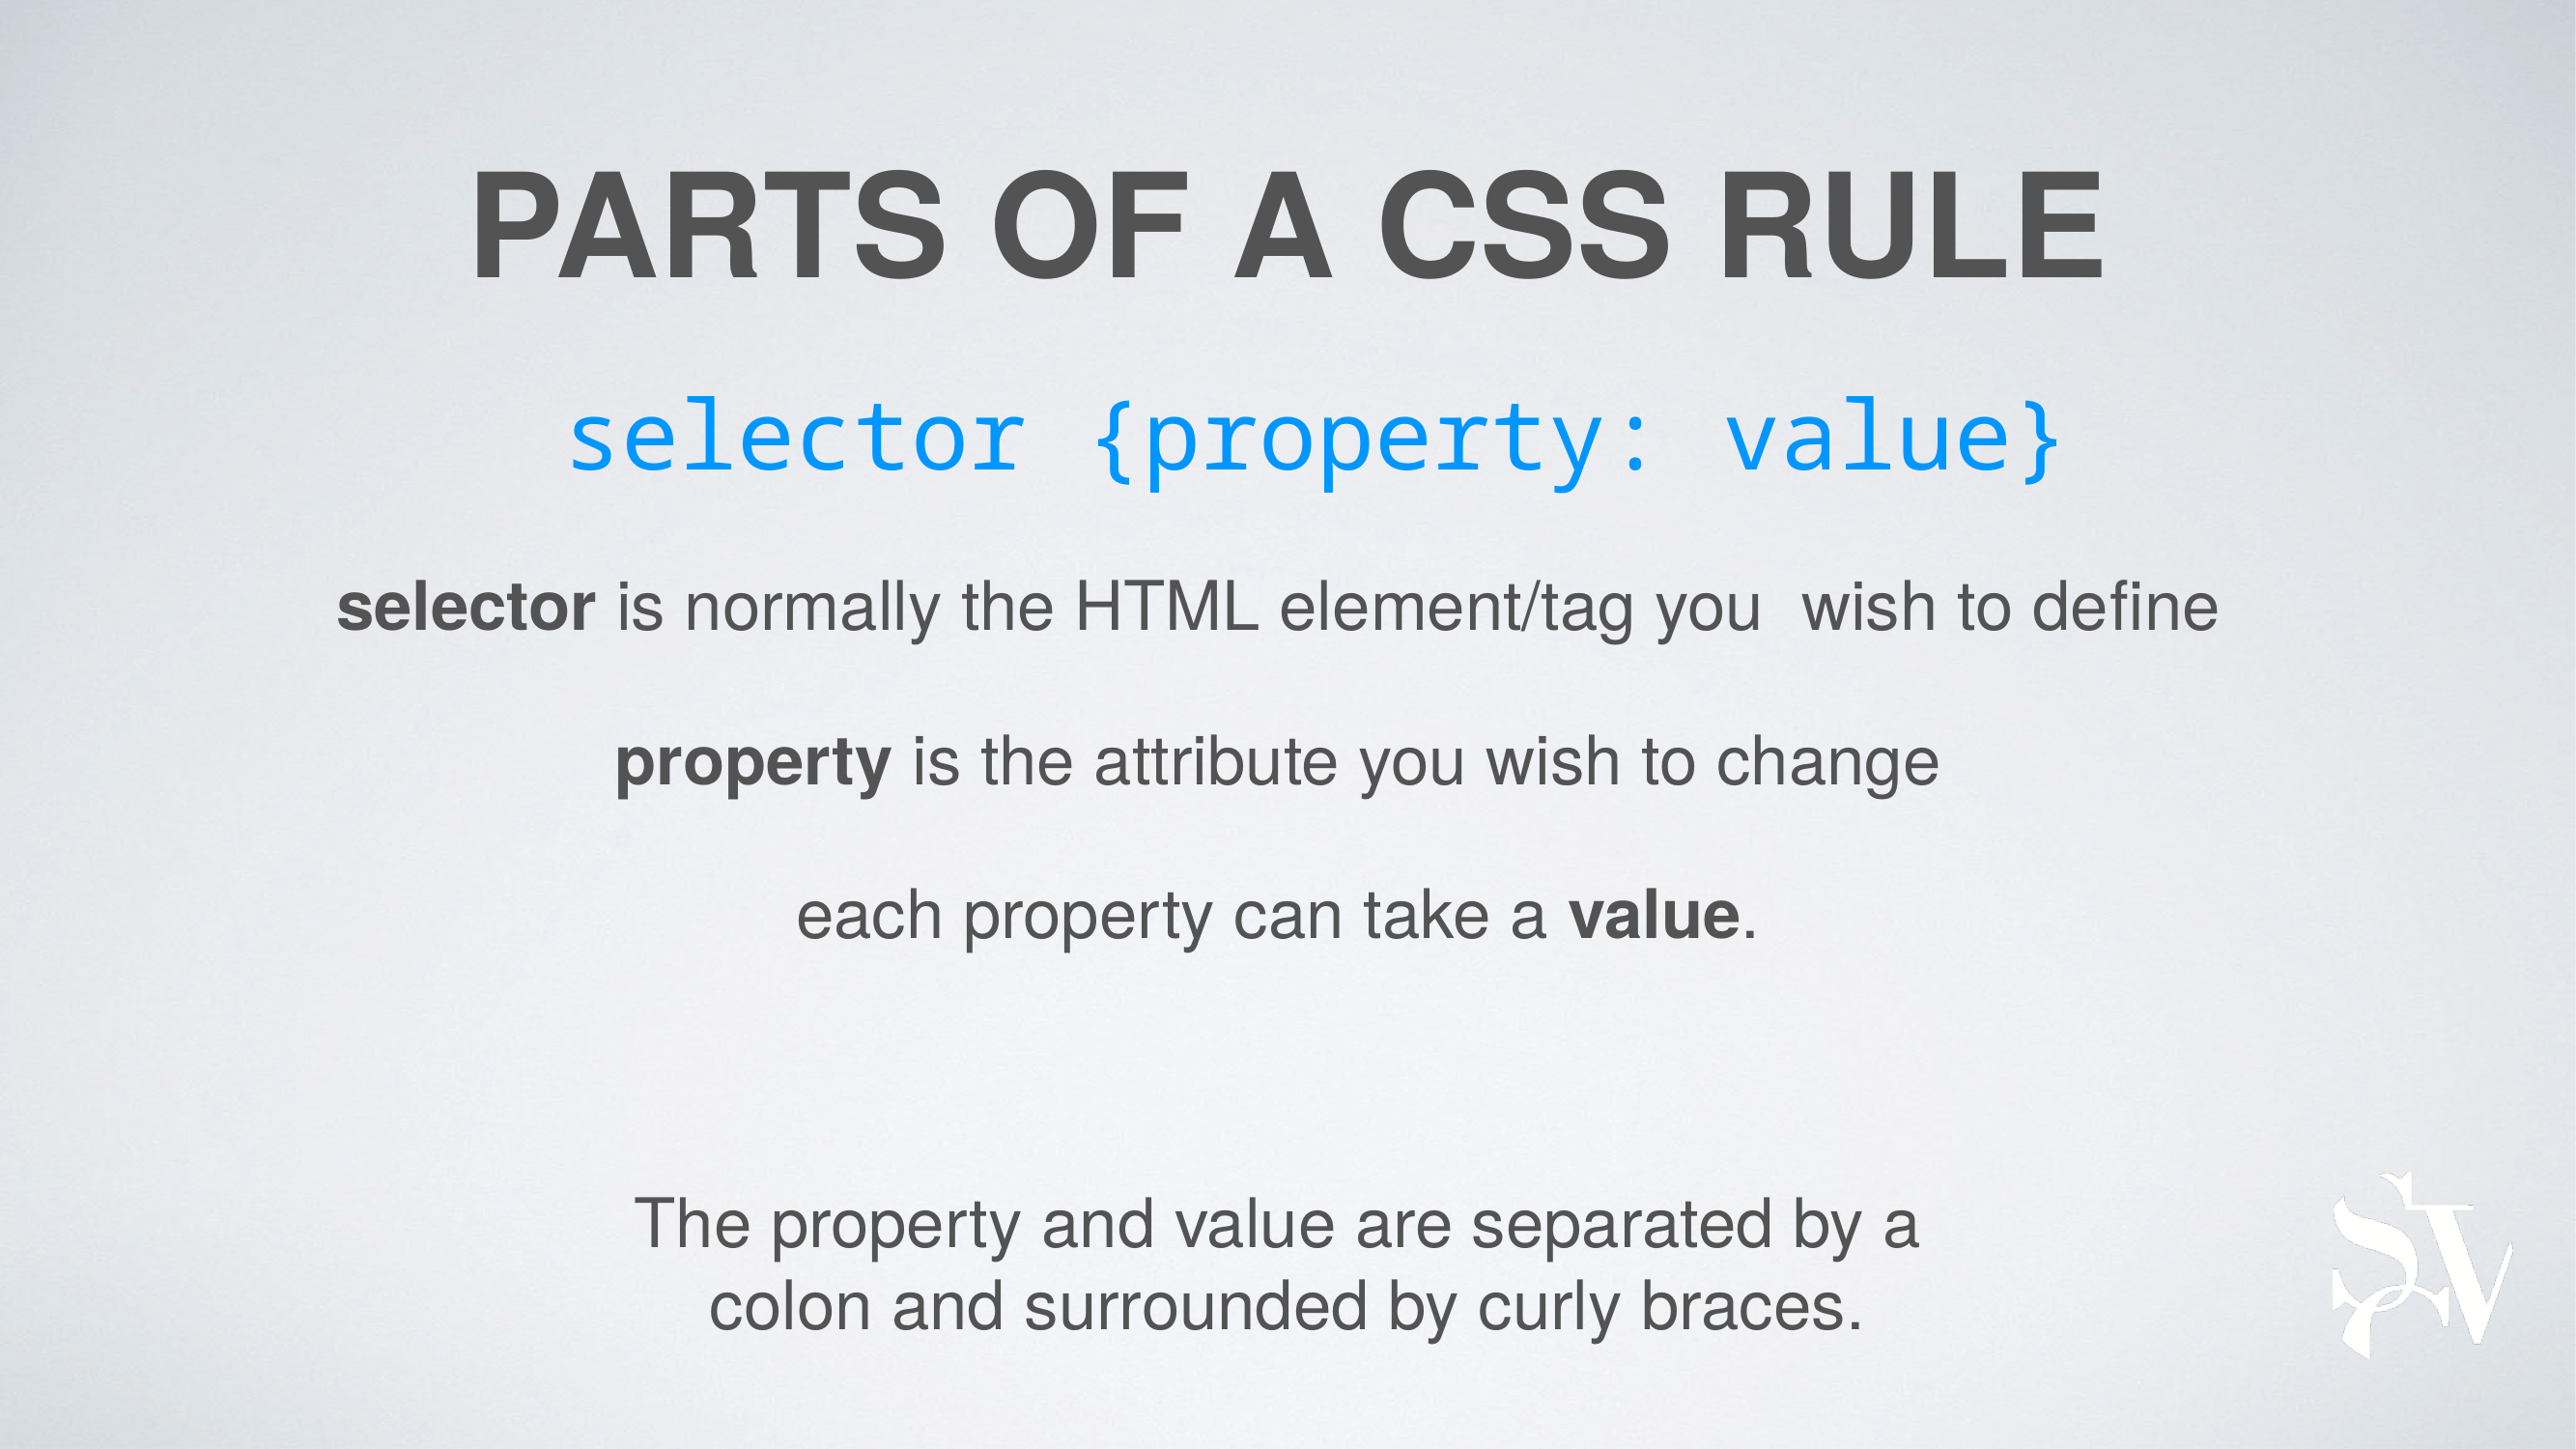

# Parts of a CSS rule
 selector {property: value}
selector is normally the HTML element/tag you  wish to deﬁne
property is the attribute you wish to change
each property can take a value.

The property and value are separated by a  colon and surrounded by curly braces.